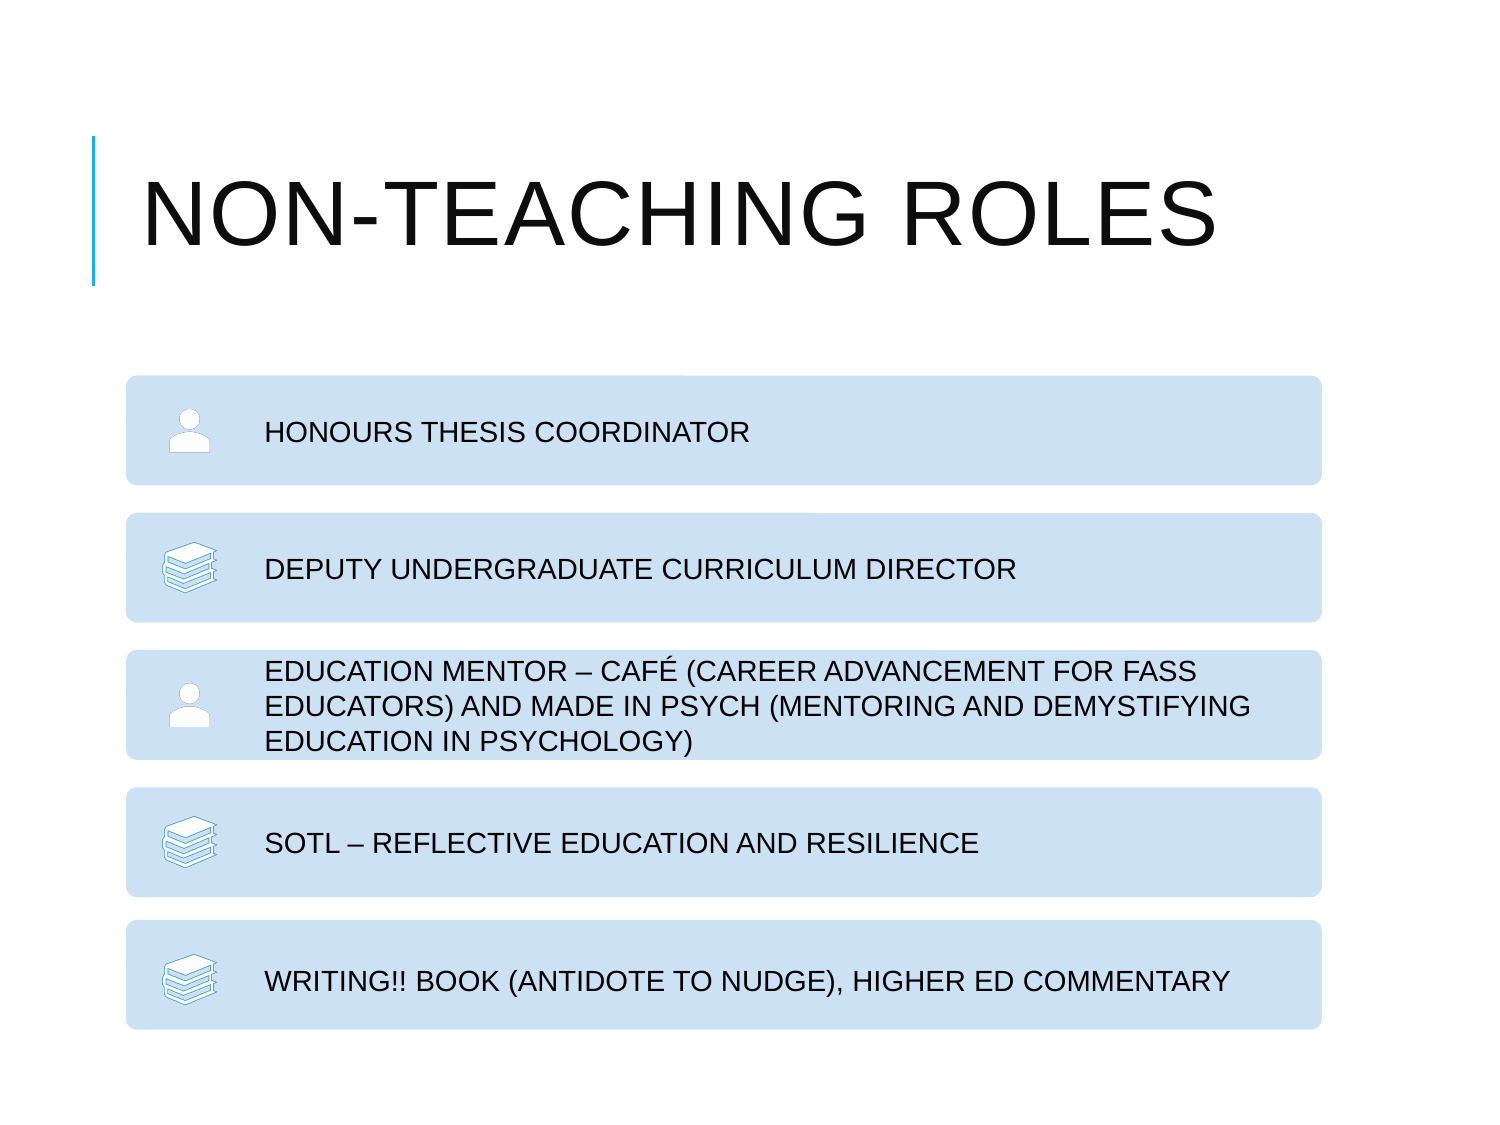

# NON-TEACHING roles
HONOURS THESIS COORDINATOR
DEPUTY UNDERGRADUATE CURRICULUM DIRECTOR
EDUCATION MENTOR – CAFÉ (CAREER ADVANCEMENT FOR FASS EDUCATORS) AND MADE IN PSYCH (MENTORING AND DEMYSTIFYING EDUCATION IN PSYCHOLOGY)
SOTL – REFLECTIVE EDUCATION AND RESILIENCE
WRITING!! BOOK (ANTIDOTE TO NUDGE), HIGHER ED COMMENTARY